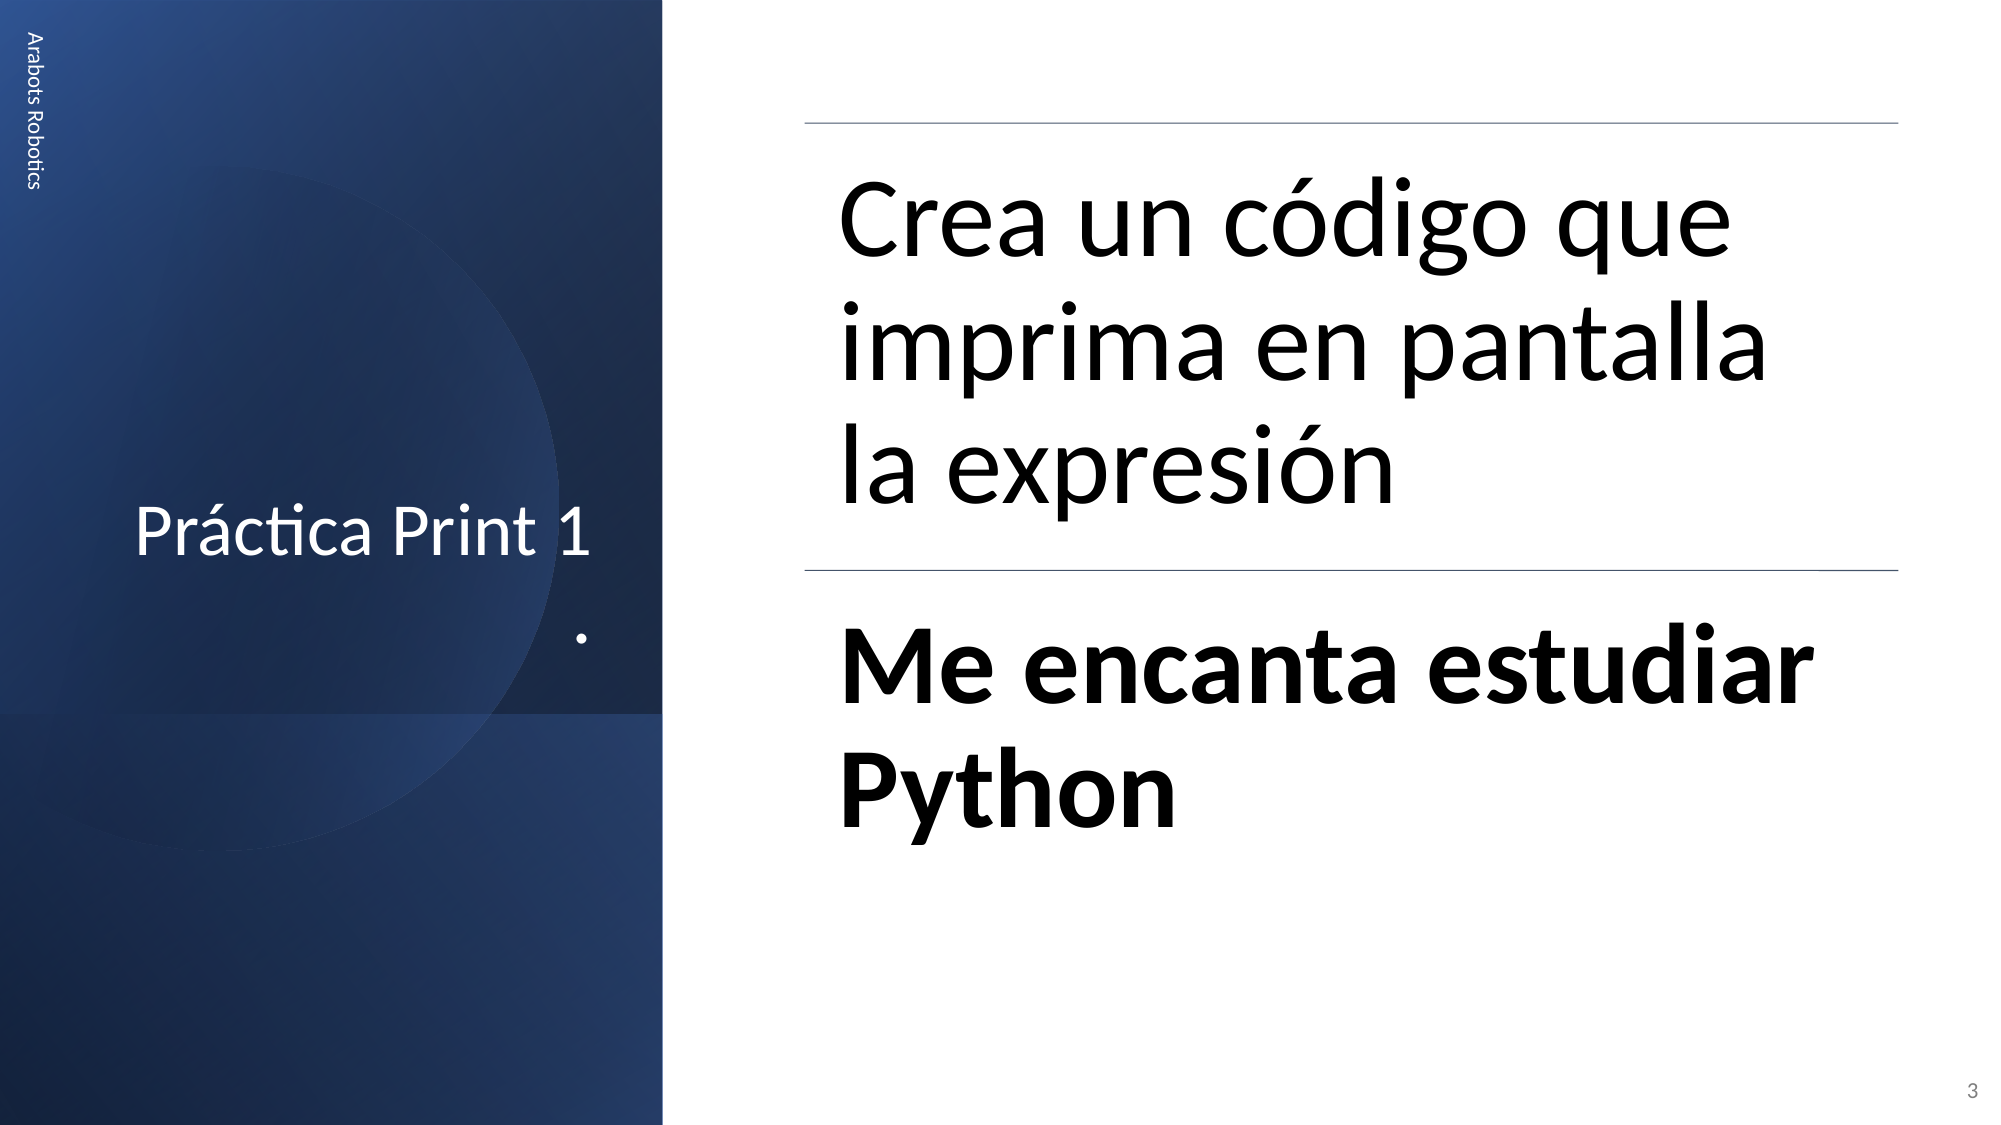

Crea un código que imprima en pantalla la expresión
Me encanta estudiar Python

# Práctica Print 1
.
Arabots Robotics

3